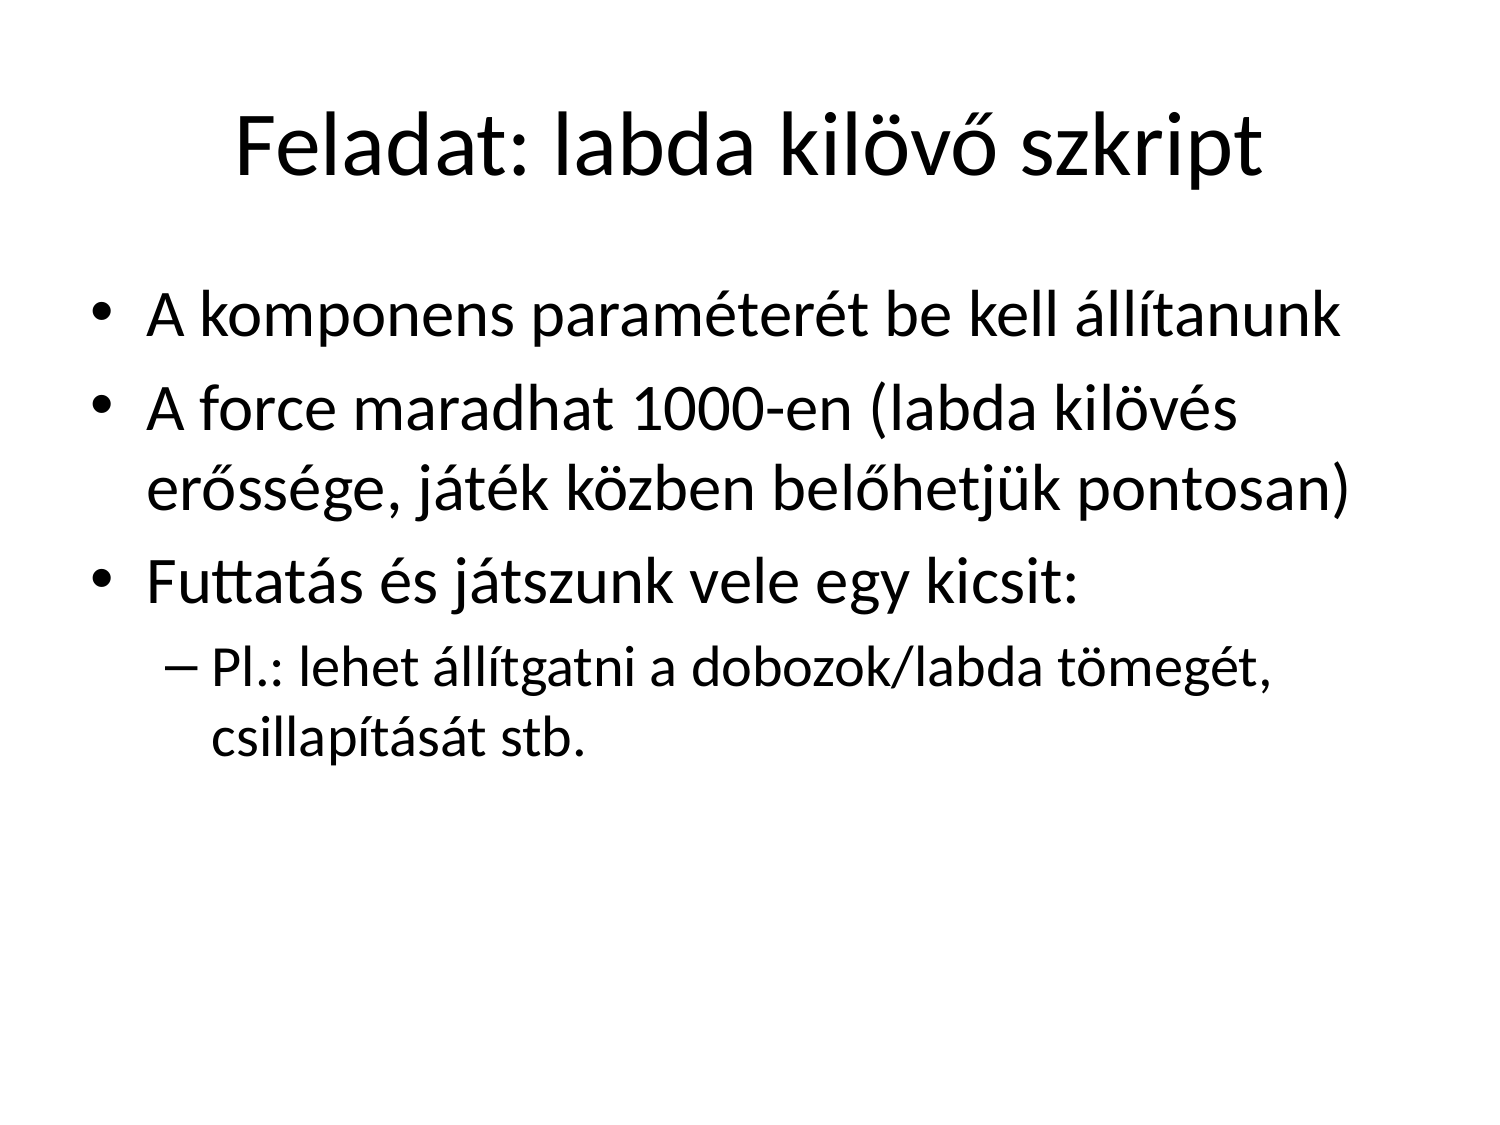

# Feladat: labda kilövő szkript
A komponens paraméterét be kell állítanunk
A force maradhat 1000-en (labda kilövés erőssége, játék közben belőhetjük pontosan)
Futtatás és játszunk vele egy kicsit:
Pl.: lehet állítgatni a dobozok/labda tömegét, csillapítását stb.